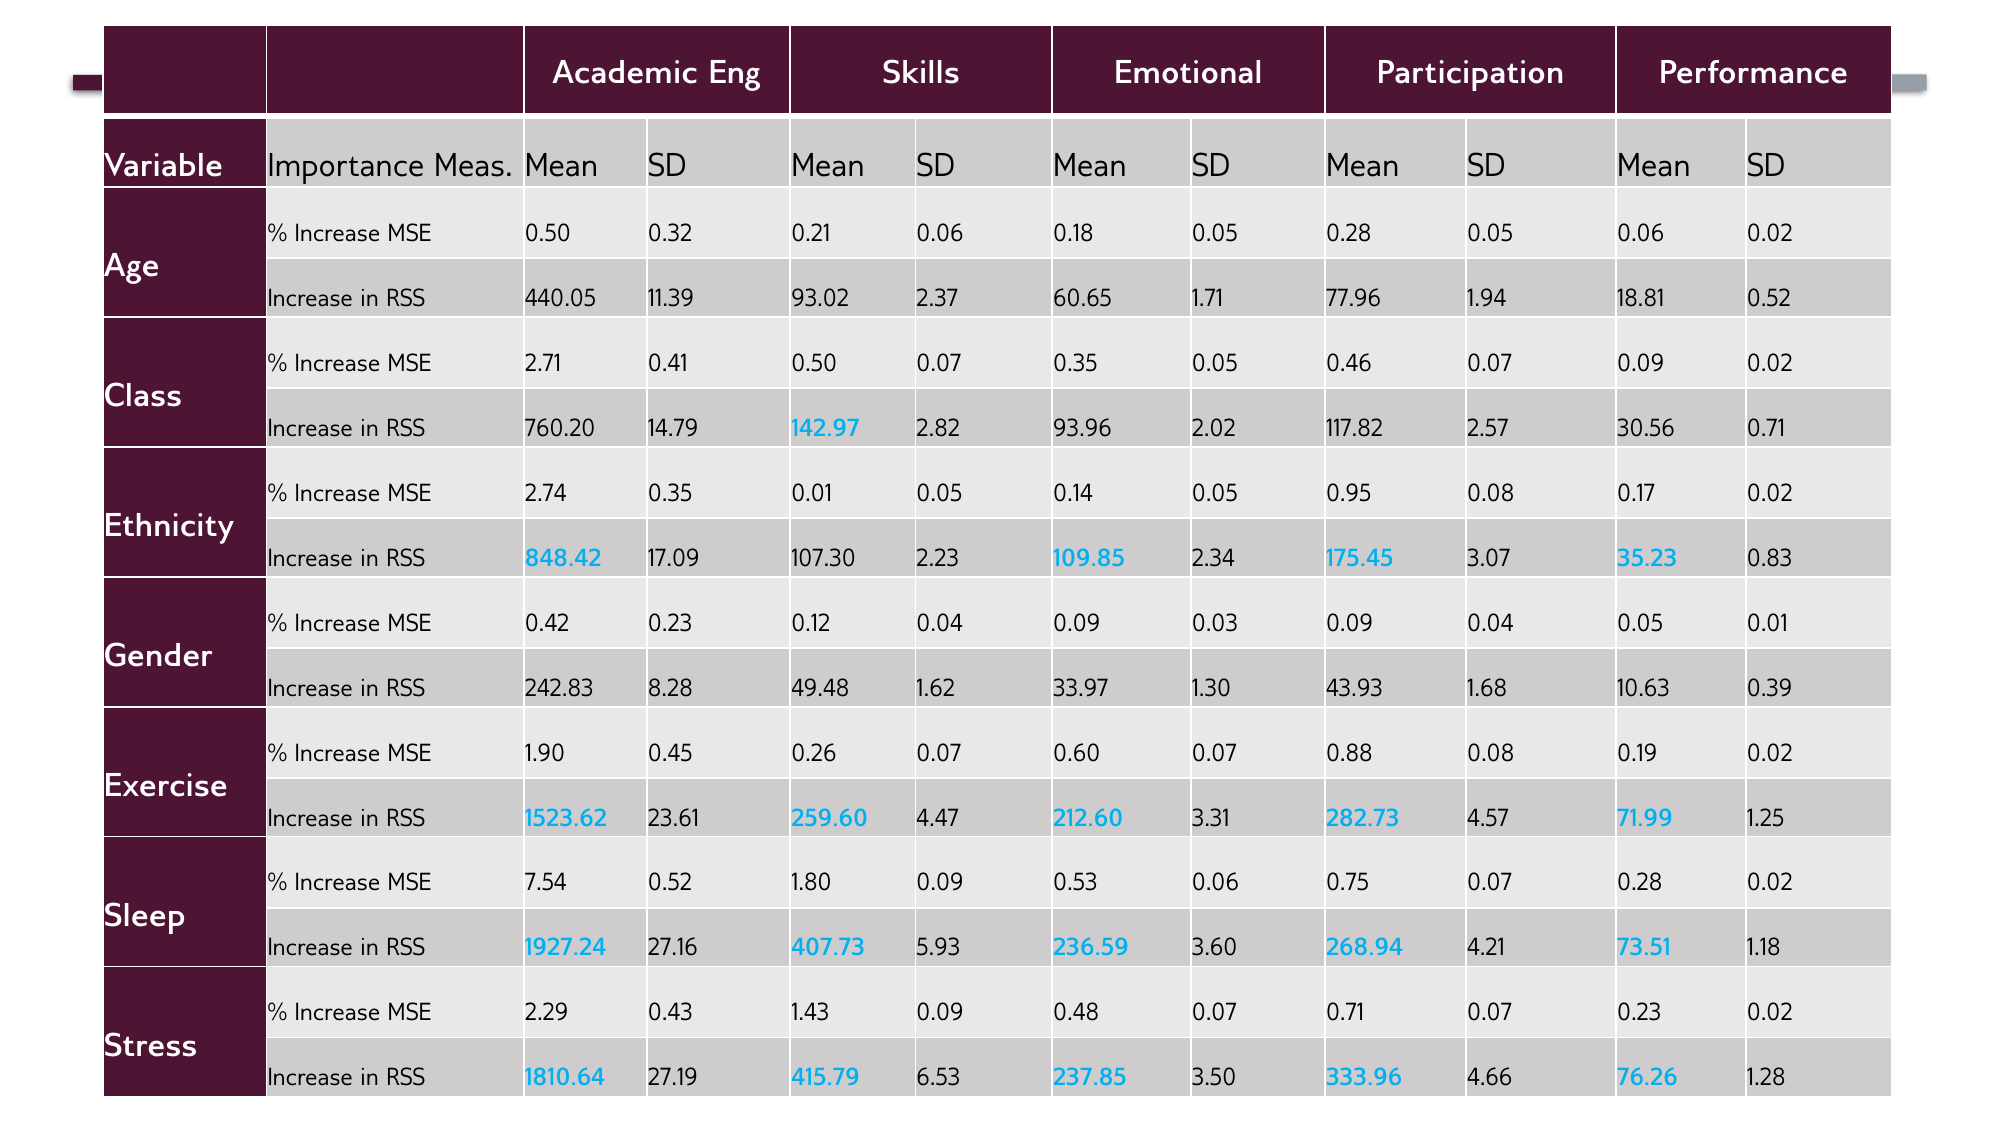

|  |  | Academic Eng |  | Skills |  | Emotional |  | Participation |  | Performance |  |
| --- | --- | --- | --- | --- | --- | --- | --- | --- | --- | --- | --- |
| Variable | Importance Meas. | Mean | SD | Mean | SD | Mean | SD | Mean | SD | Mean | SD |
| Age | % Increase MSE | 0.50 | 0.32 | 0.21 | 0.06 | 0.18 | 0.05 | 0.28 | 0.05 | 0.06 | 0.02 |
|  | Increase in RSS | 440.05 | 11.39 | 93.02 | 2.37 | 60.65 | 1.71 | 77.96 | 1.94 | 18.81 | 0.52 |
| Class | % Increase MSE | 2.71 | 0.41 | 0.50 | 0.07 | 0.35 | 0.05 | 0.46 | 0.07 | 0.09 | 0.02 |
|  | Increase in RSS | 760.20 | 14.79 | 142.97 | 2.82 | 93.96 | 2.02 | 117.82 | 2.57 | 30.56 | 0.71 |
| Ethnicity | % Increase MSE | 2.74 | 0.35 | 0.01 | 0.05 | 0.14 | 0.05 | 0.95 | 0.08 | 0.17 | 0.02 |
|  | Increase in RSS | 848.42 | 17.09 | 107.30 | 2.23 | 109.85 | 2.34 | 175.45 | 3.07 | 35.23 | 0.83 |
| Gender | % Increase MSE | 0.42 | 0.23 | 0.12 | 0.04 | 0.09 | 0.03 | 0.09 | 0.04 | 0.05 | 0.01 |
|  | Increase in RSS | 242.83 | 8.28 | 49.48 | 1.62 | 33.97 | 1.30 | 43.93 | 1.68 | 10.63 | 0.39 |
| Exercise | % Increase MSE | 1.90 | 0.45 | 0.26 | 0.07 | 0.60 | 0.07 | 0.88 | 0.08 | 0.19 | 0.02 |
|  | Increase in RSS | 1523.62 | 23.61 | 259.60 | 4.47 | 212.60 | 3.31 | 282.73 | 4.57 | 71.99 | 1.25 |
| Sleep | % Increase MSE | 7.54 | 0.52 | 1.80 | 0.09 | 0.53 | 0.06 | 0.75 | 0.07 | 0.28 | 0.02 |
|  | Increase in RSS | 1927.24 | 27.16 | 407.73 | 5.93 | 236.59 | 3.60 | 268.94 | 4.21 | 73.51 | 1.18 |
| Stress | % Increase MSE | 2.29 | 0.43 | 1.43 | 0.09 | 0.48 | 0.07 | 0.71 | 0.07 | 0.23 | 0.02 |
|  | Increase in RSS | 1810.64 | 27.19 | 415.79 | 6.53 | 237.85 | 3.50 | 333.96 | 4.66 | 76.26 | 1.28 |